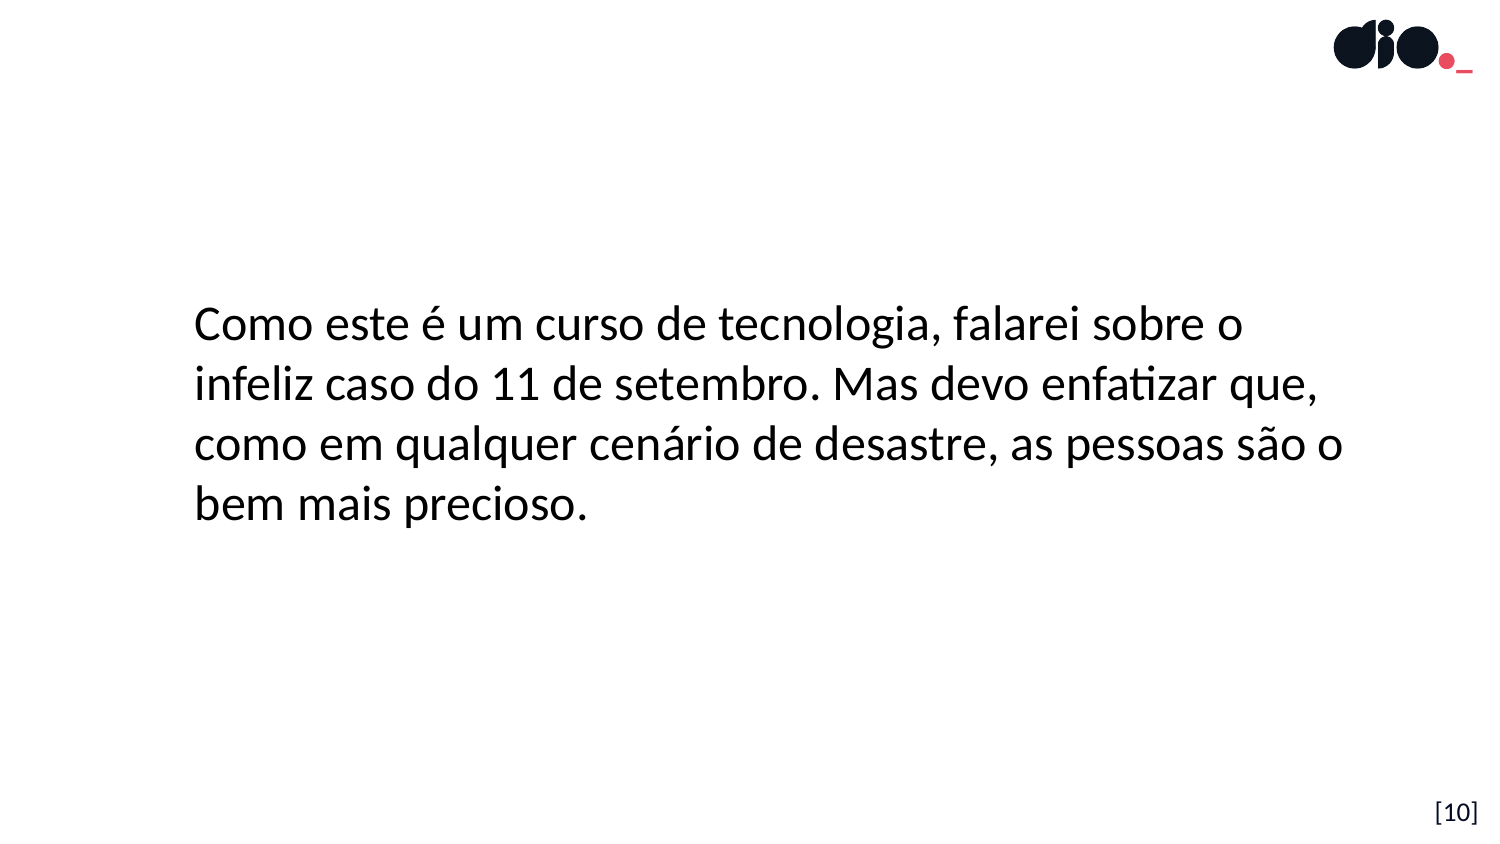

Como este é um curso de tecnologia, falarei sobre o infeliz caso do 11 de setembro. Mas devo enfatizar que, como em qualquer cenário de desastre, as pessoas são o bem mais precioso.
[10]